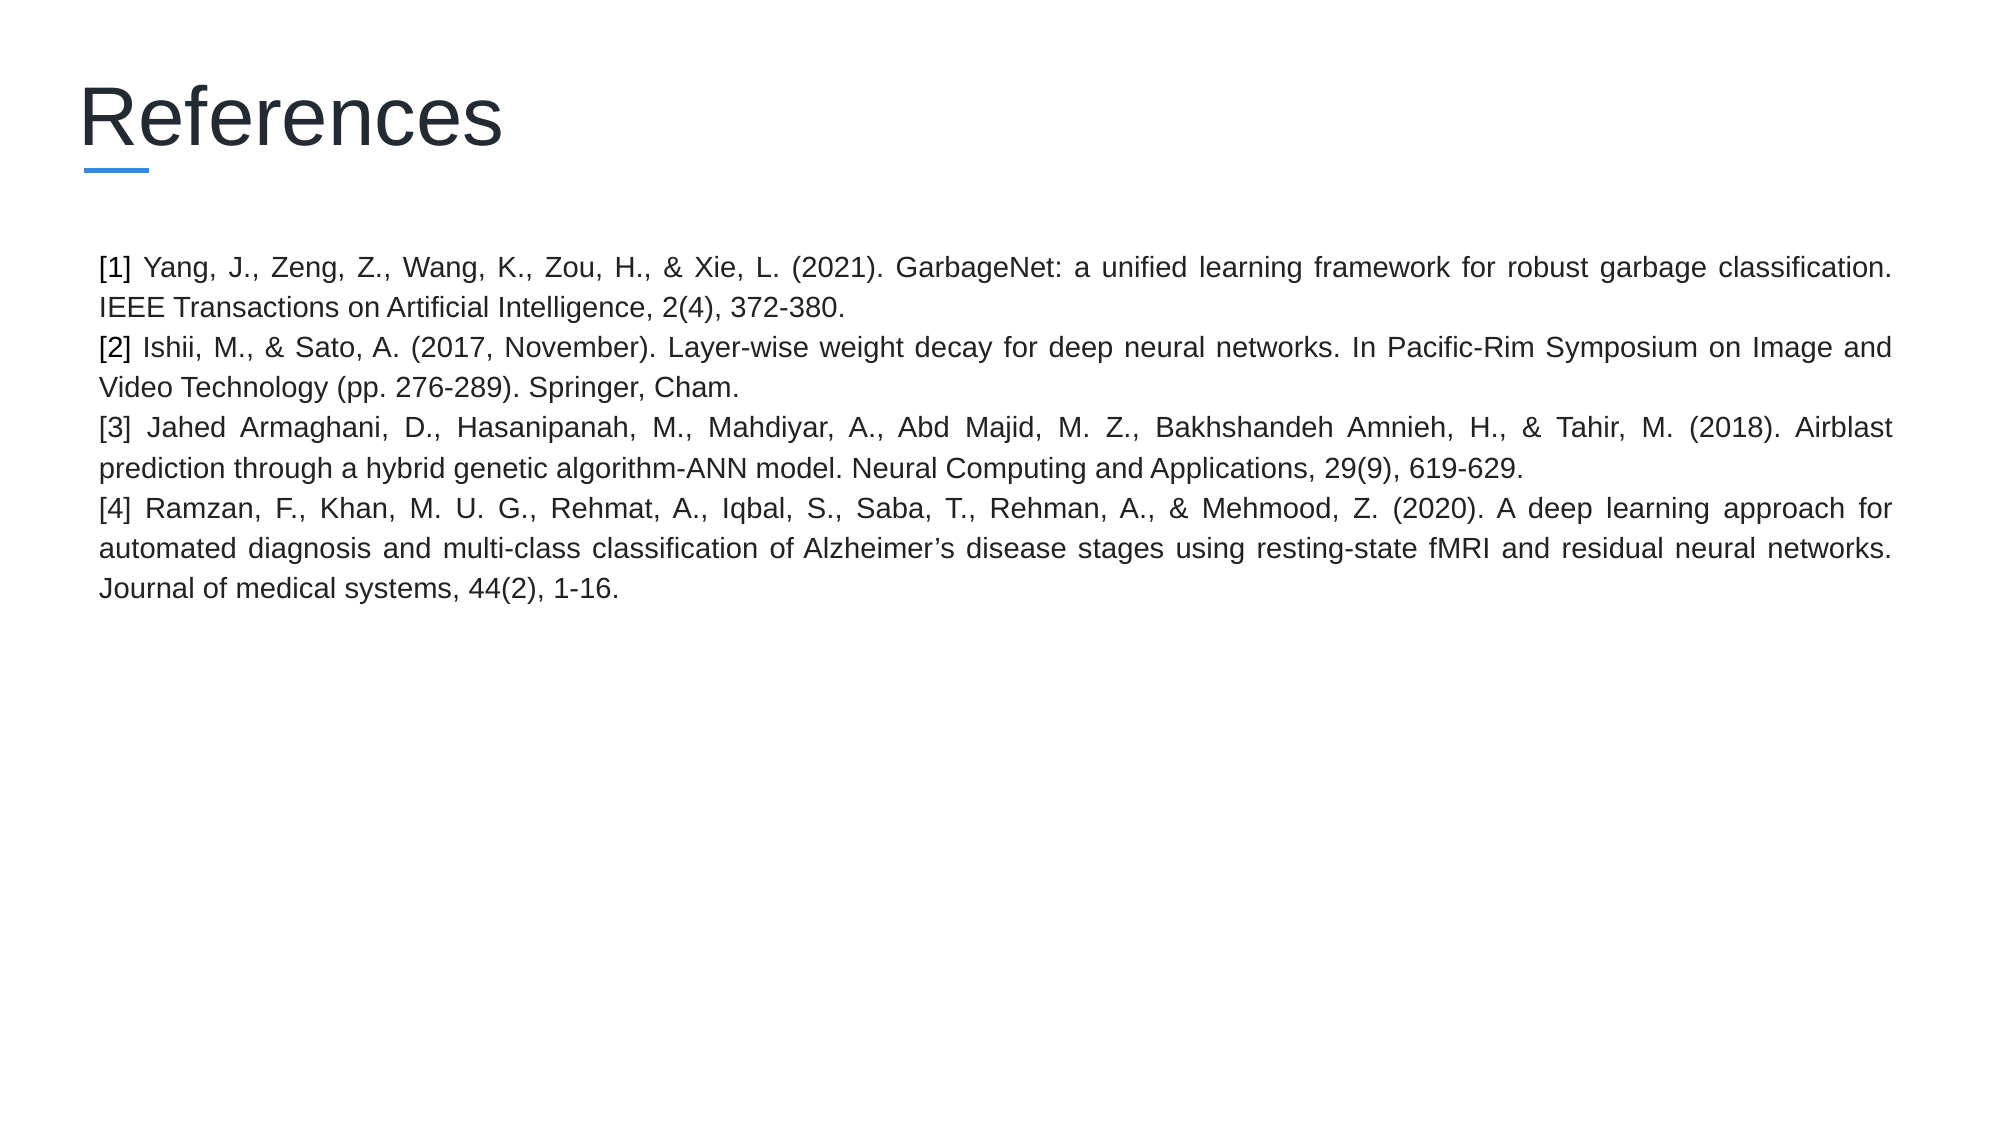

References
[1] Yang, J., Zeng, Z., Wang, K., Zou, H., & Xie, L. (2021). GarbageNet: a unified learning framework for robust garbage classification. IEEE Transactions on Artificial Intelligence, 2(4), 372-380.
[2] Ishii, M., & Sato, A. (2017, November). Layer-wise weight decay for deep neural networks. In Pacific-Rim Symposium on Image and Video Technology (pp. 276-289). Springer, Cham.
[3] Jahed Armaghani, D., Hasanipanah, M., Mahdiyar, A., Abd Majid, M. Z., Bakhshandeh Amnieh, H., & Tahir, M. (2018). Airblast prediction through a hybrid genetic algorithm-ANN model. Neural Computing and Applications, 29(9), 619-629.
[4] Ramzan, F., Khan, M. U. G., Rehmat, A., Iqbal, S., Saba, T., Rehman, A., & Mehmood, Z. (2020). A deep learning approach for automated diagnosis and multi-class classification of Alzheimer’s disease stages using resting-state fMRI and residual neural networks. Journal of medical systems, 44(2), 1-16.